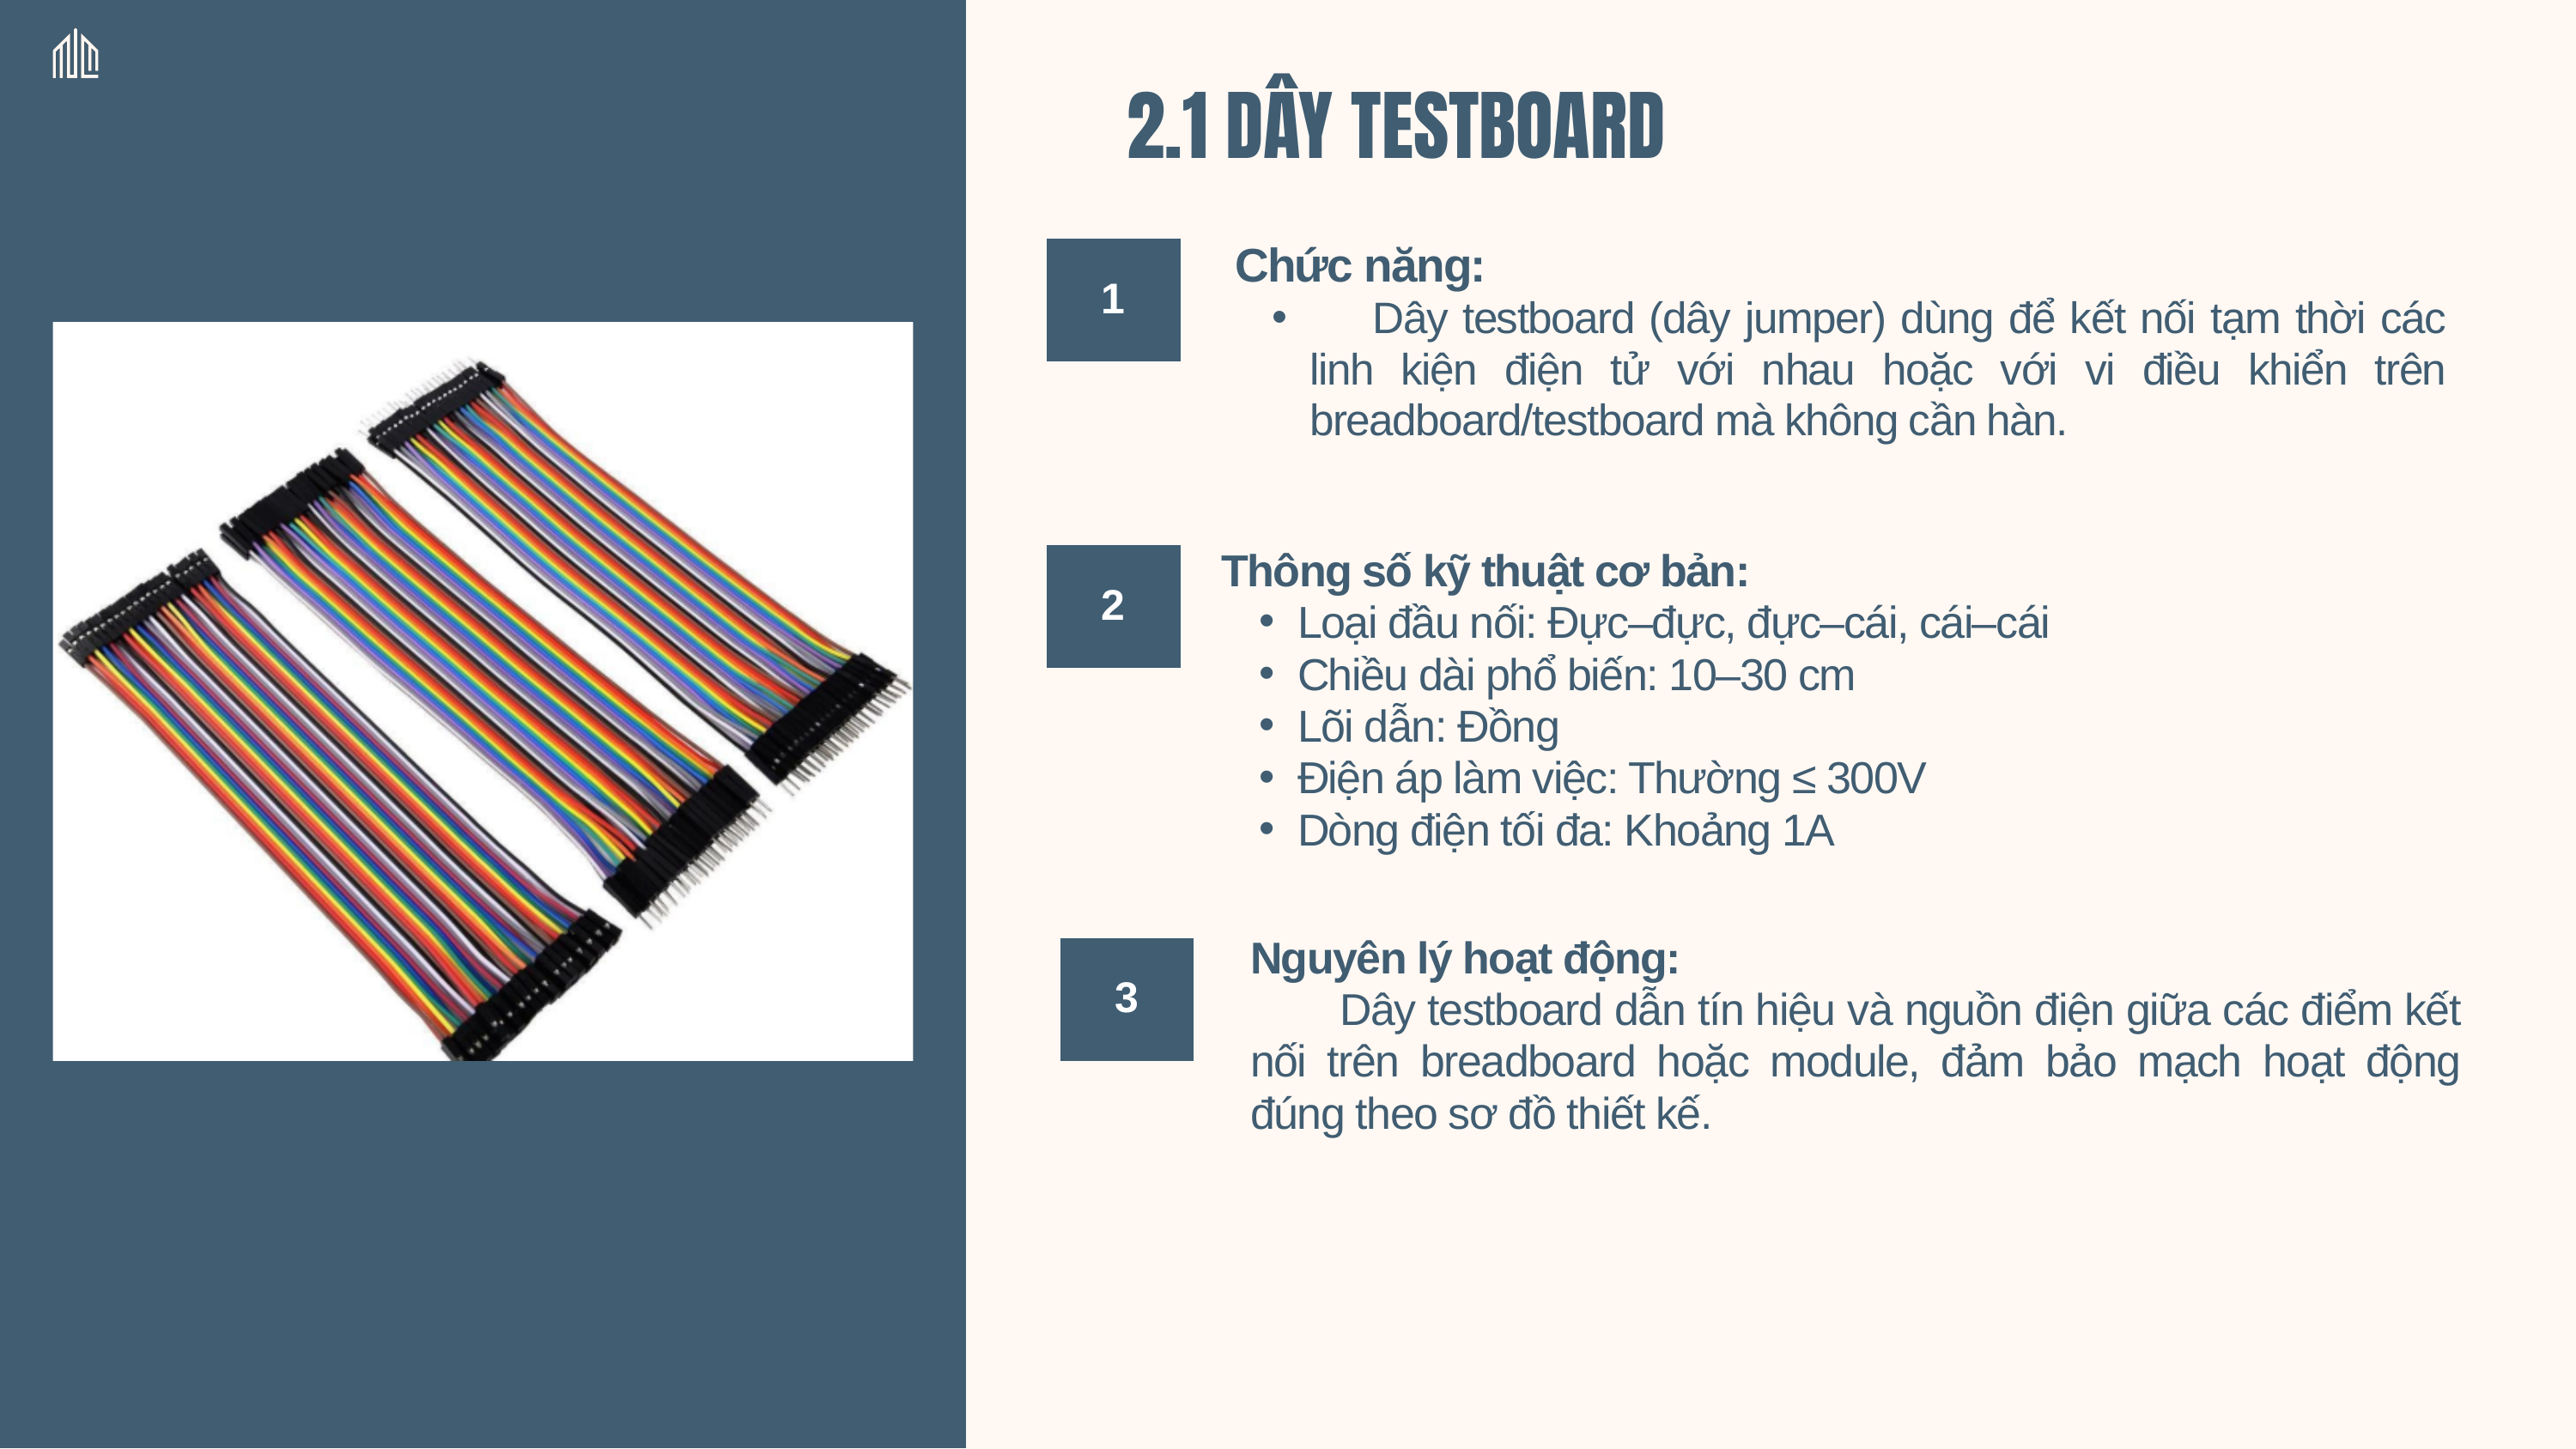

2.1 DÂY TESTBOARD
Chức năng:
    Dây testboard (dây jumper) dùng để kết nối tạm thời các linh kiện điện tử với nhau hoặc với vi điều khiển trên breadboard/testboard mà không cần hàn.

1

Thông số kỹ thuật cơ bản:
Loại đầu nối: Đực–đực, đực–cái, cái–cái
Chiều dài phổ biến: 10–30 cm
Lõi dẫn: Đồng
Điện áp làm việc: Thường ≤ 300V
Dòng điện tối đa: Khoảng 1A

2
Nguyên lý hoạt động:
       Dây testboard dẫn tín hiệu và nguồn điện giữa các điểm kết nối trên breadboard hoặc module, đảm bảo mạch hoạt động đúng theo sơ đồ thiết kế.

3